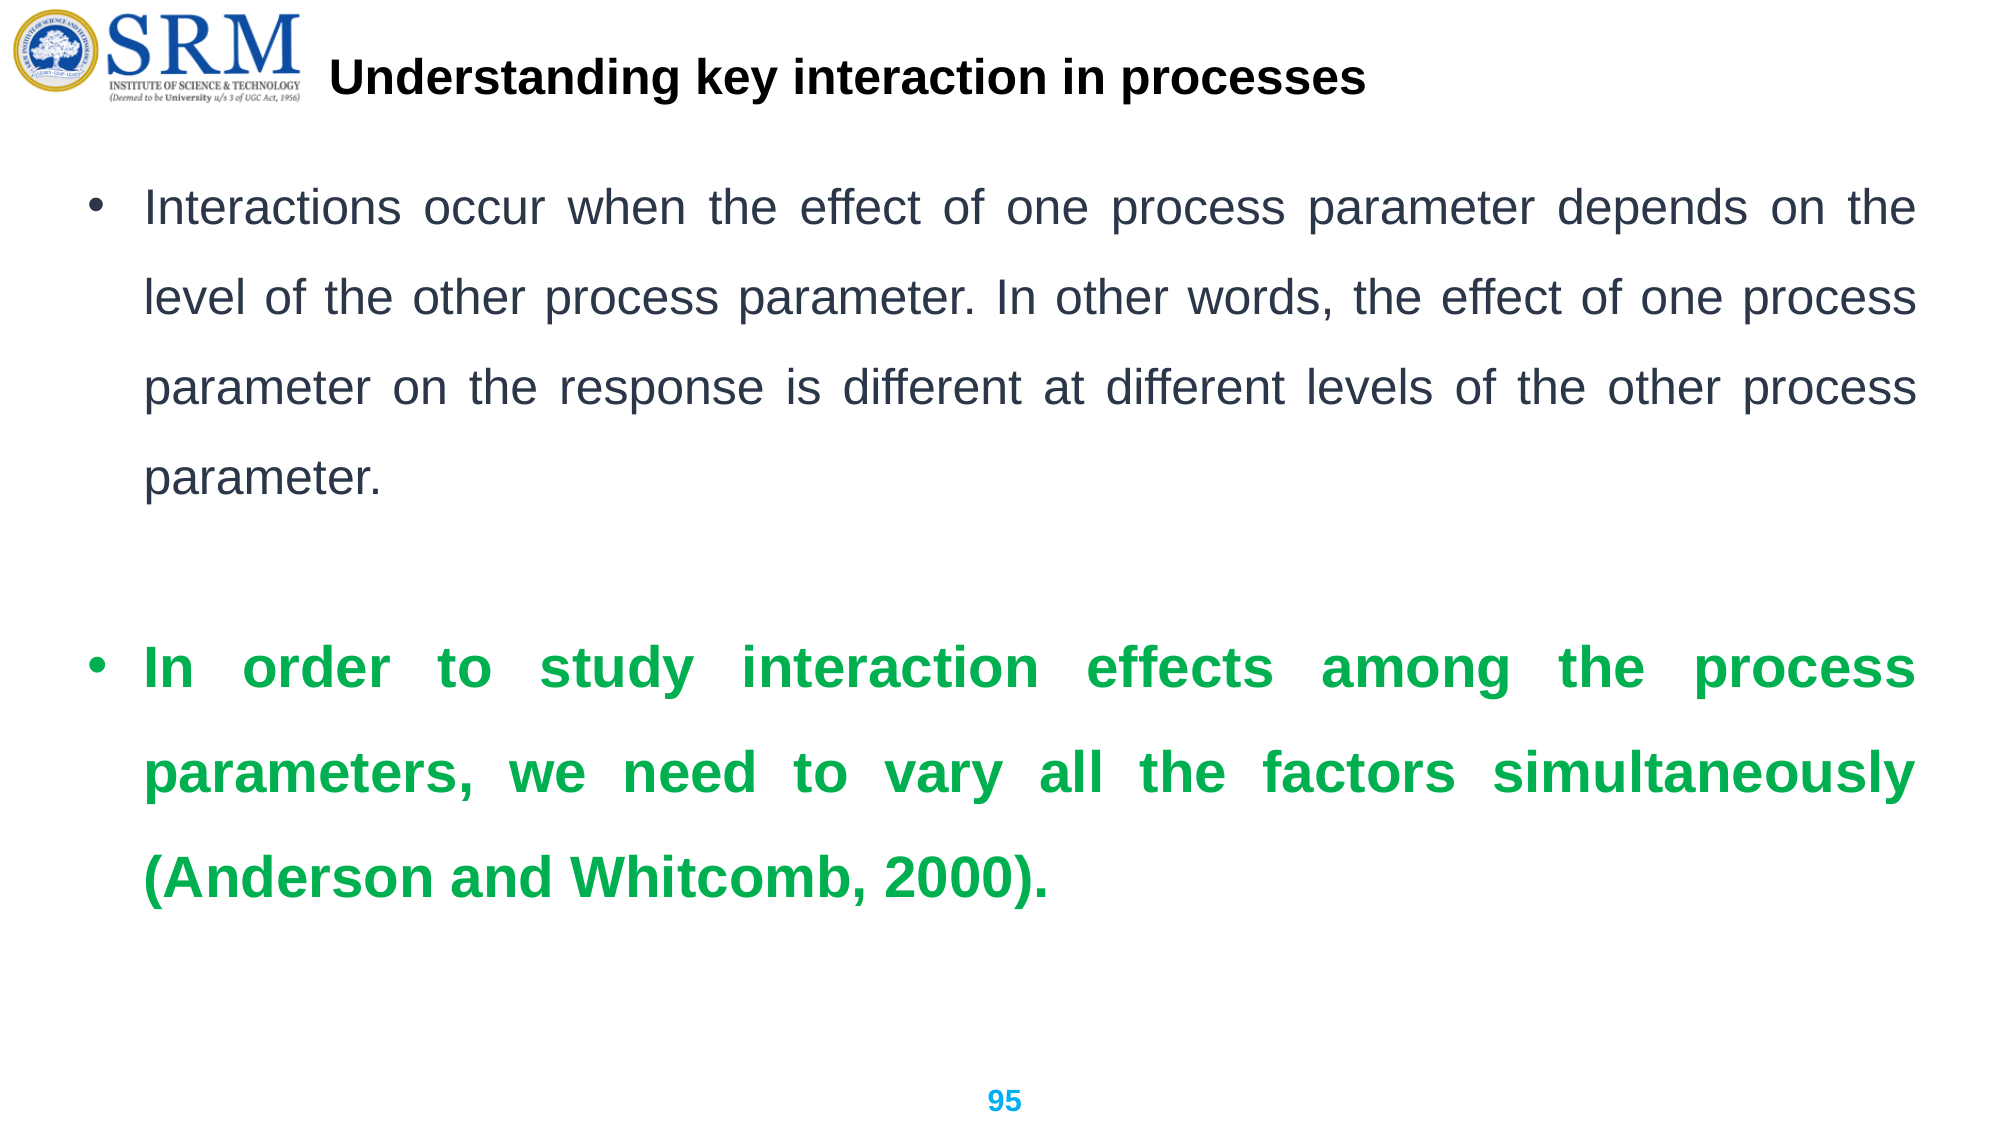

# Understanding key interaction in processes
Interactions occur when the effect of one process parameter depends on the level of the other process parameter. In other words, the effect of one process parameter on the response is different at different levels of the other process parameter.

In order to study interaction effects among the process parameters, we need to vary all the factors simultaneously (Anderson and Whitcomb, 2000).
95